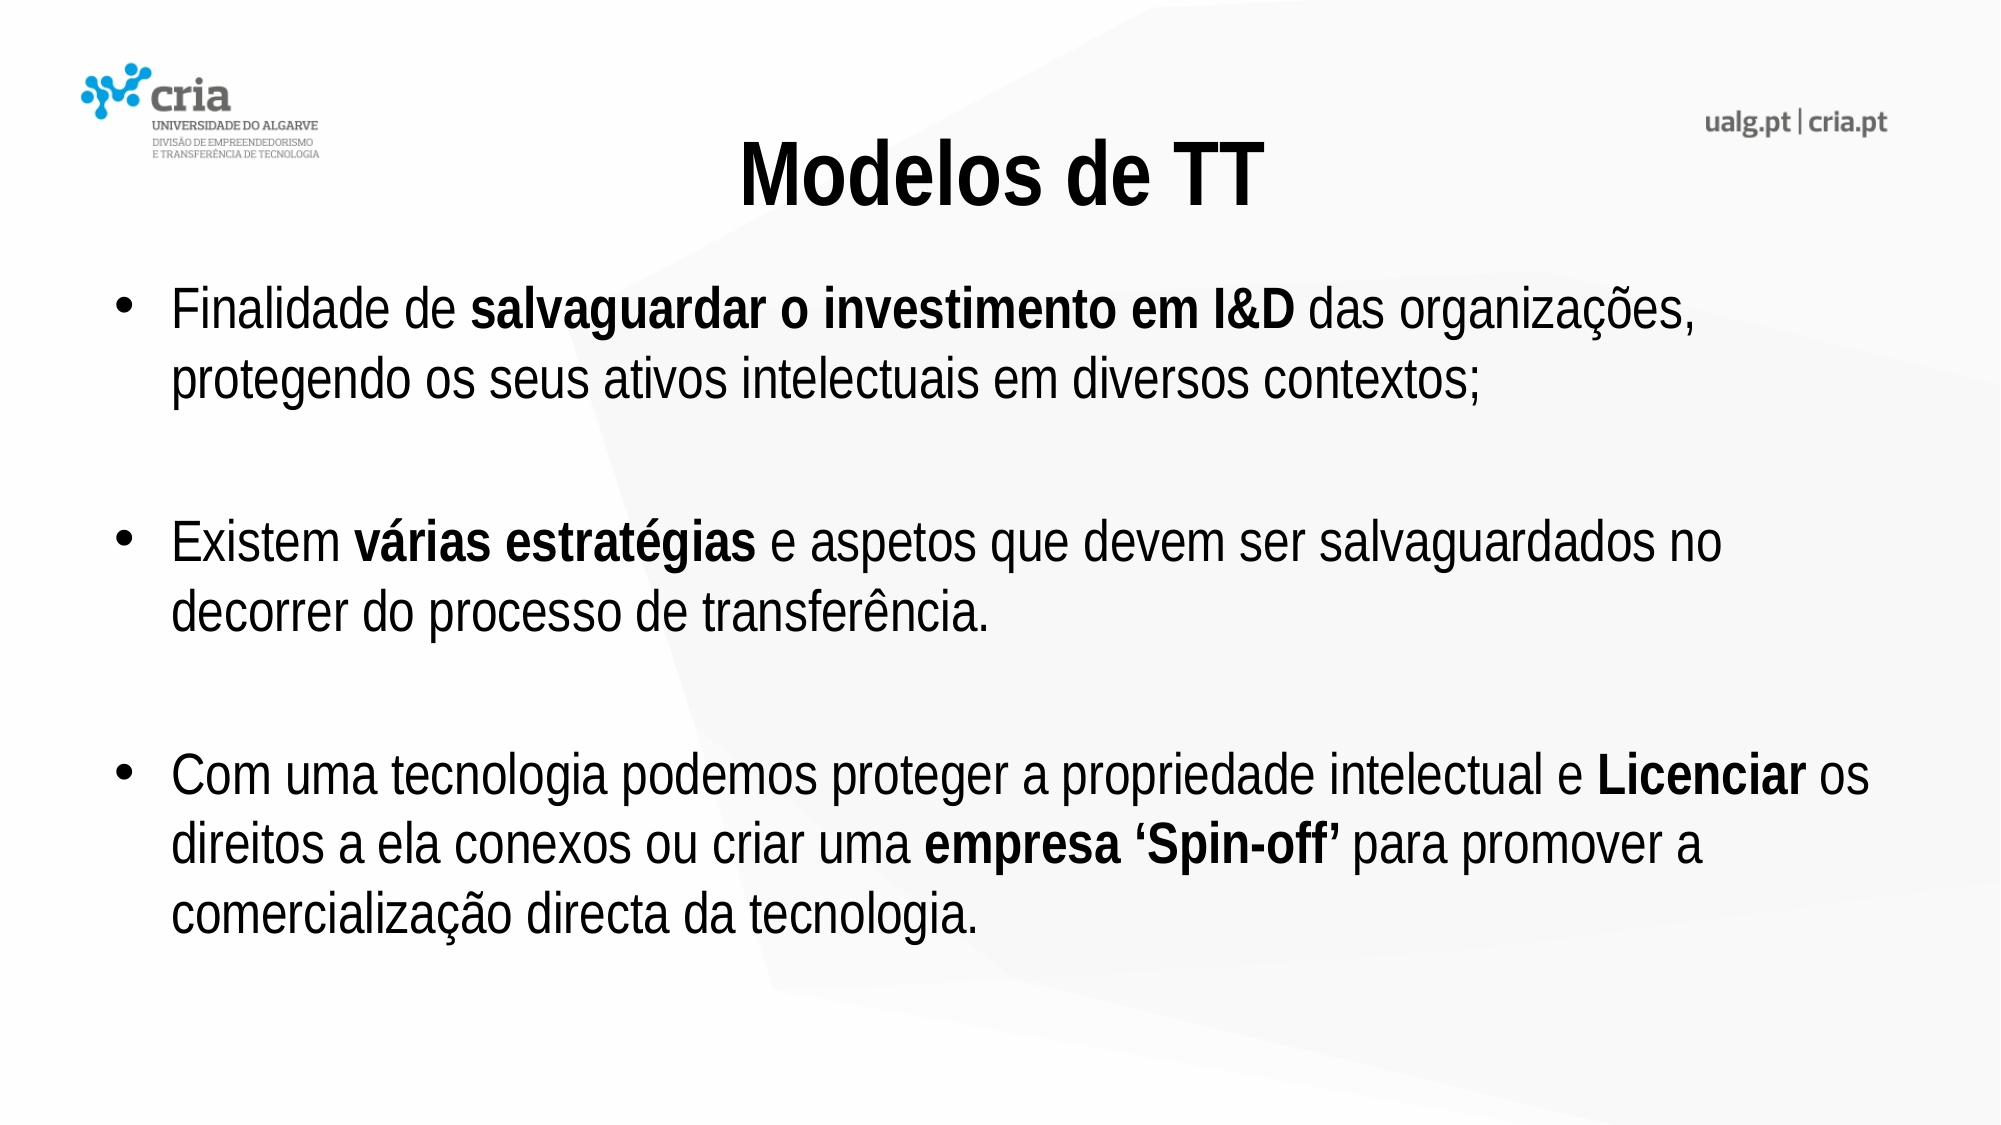

# Modelos de TT
Finalidade de salvaguardar o investimento em I&D das organizações, protegendo os seus ativos intelectuais em diversos contextos;

Existem várias estratégias e aspetos que devem ser salvaguardados no decorrer do processo de transferência.

Com uma tecnologia podemos proteger a propriedade intelectual e Licenciar os direitos a ela conexos ou criar uma empresa ‘Spin-off’ para promover a comercialização directa da tecnologia.